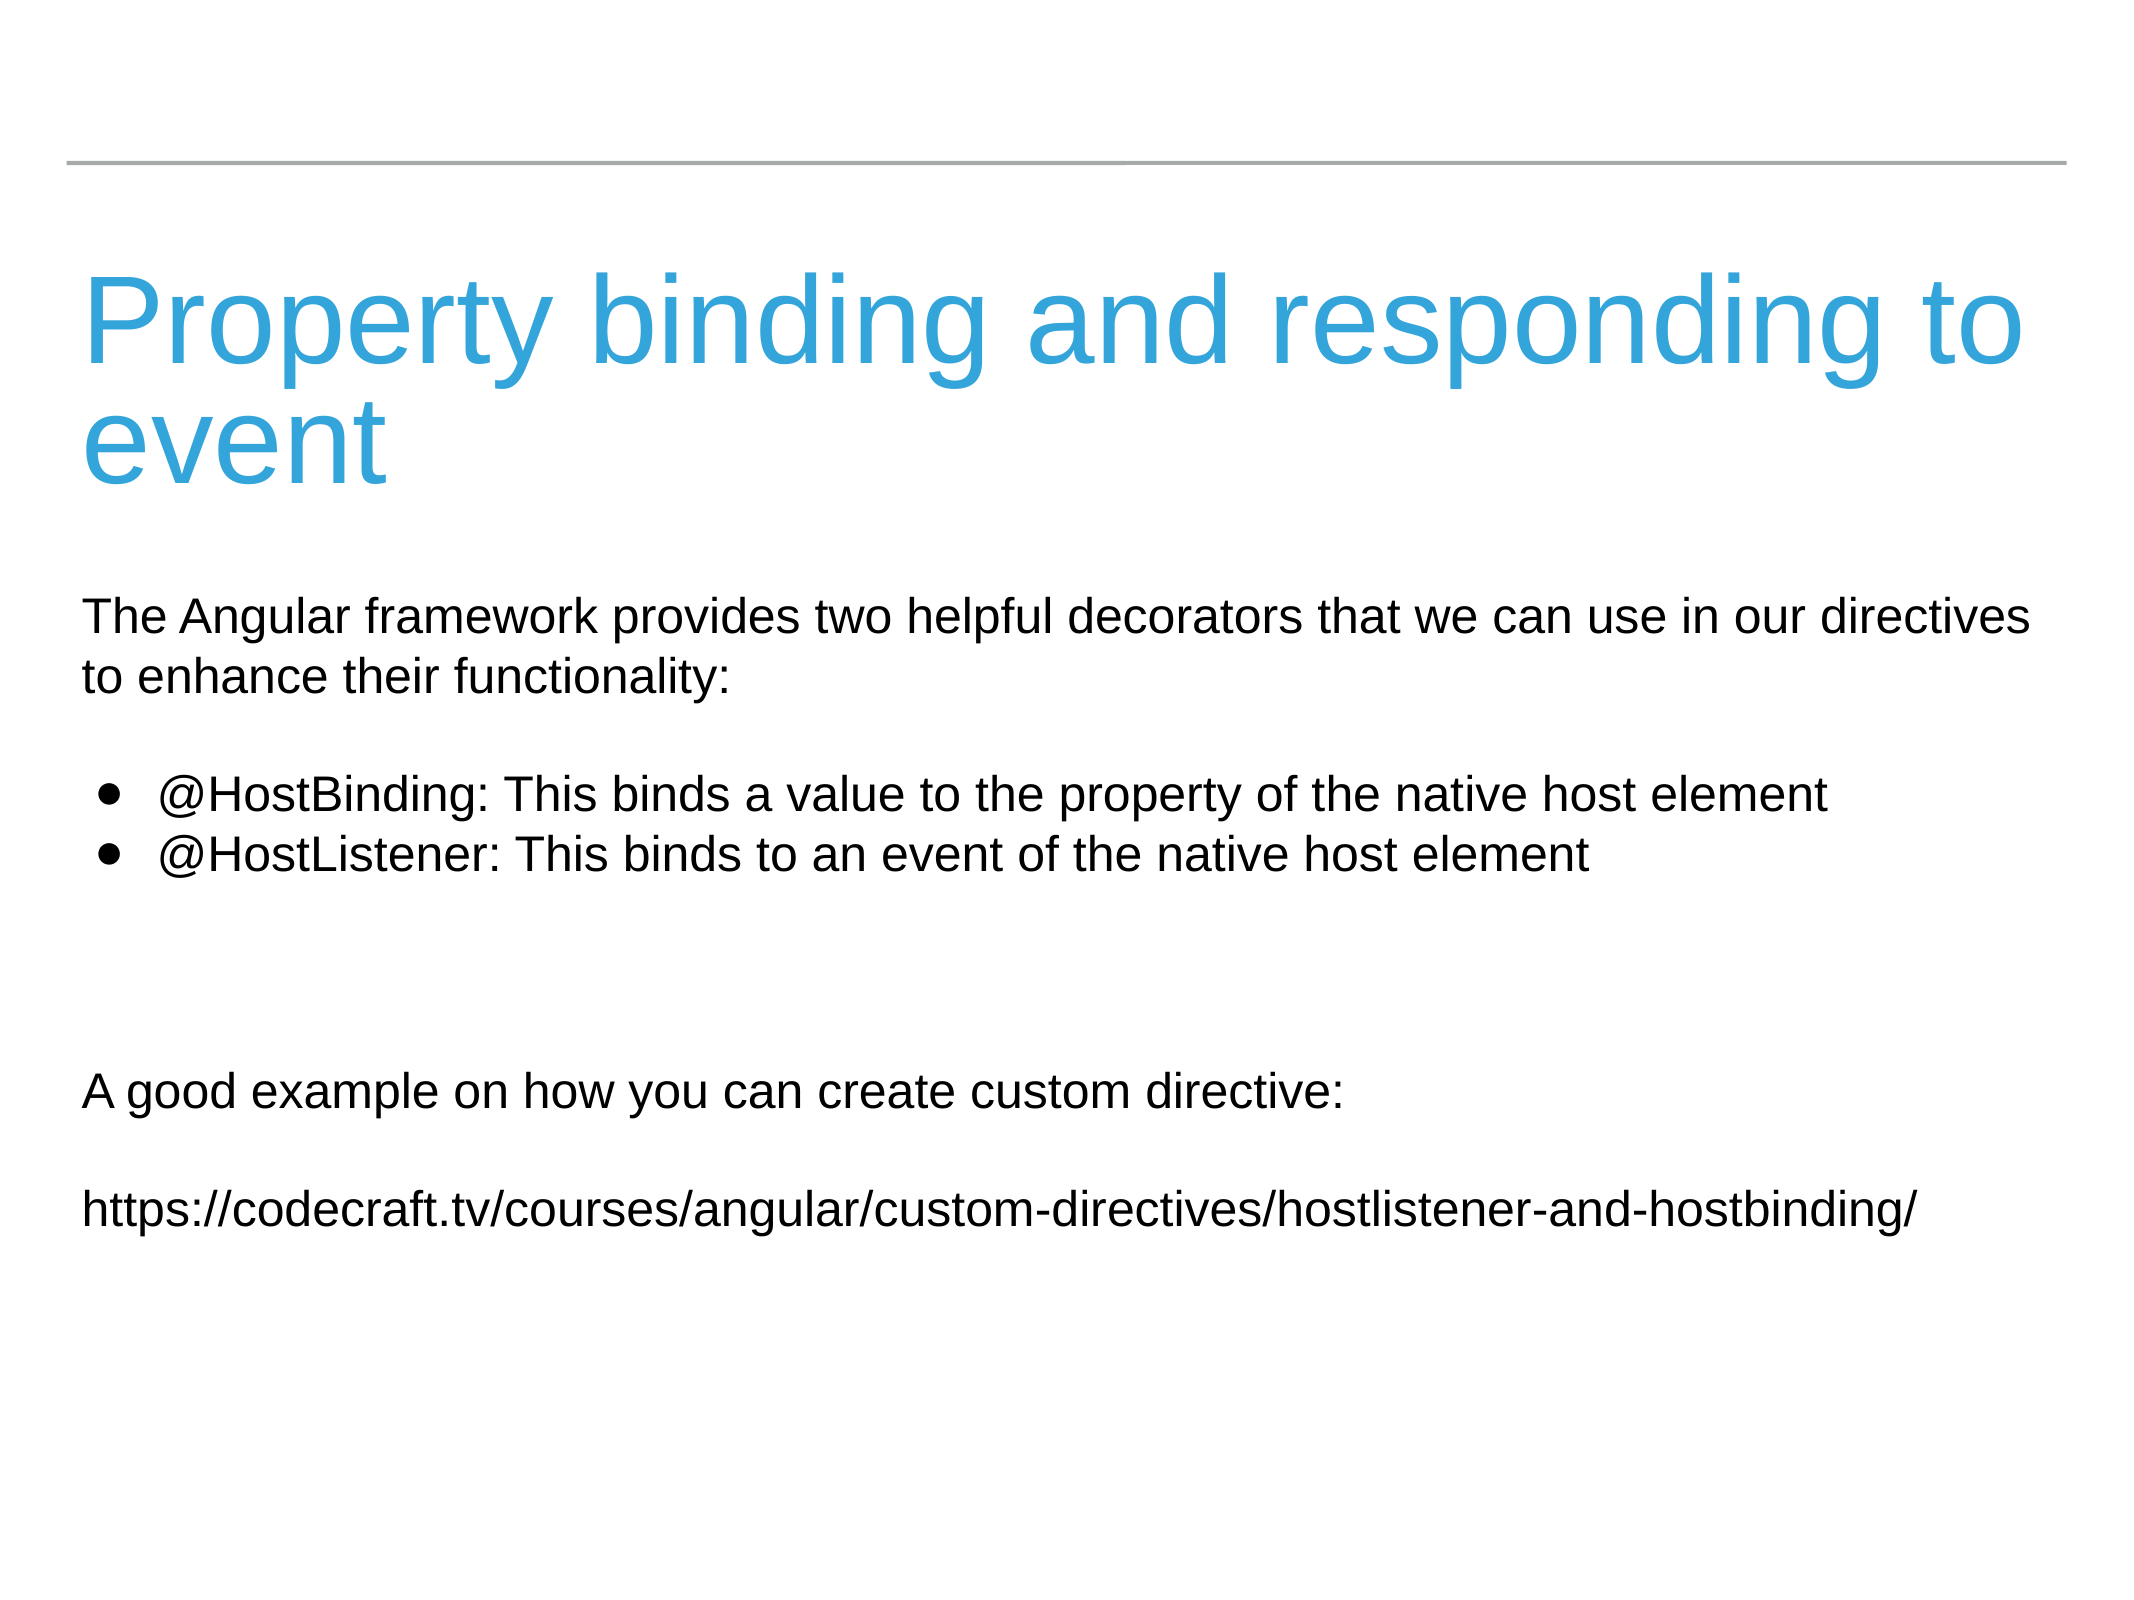

# Property binding and responding to event

The Angular framework provides two helpful decorators that we can use in our directives to enhance their functionality:
@HostBinding: This binds a value to the property of the native host element
@HostListener: This binds to an event of the native host element

A good example on how you can create custom directive:
https://codecraft.tv/courses/angular/custom-directives/hostlistener-and-hostbinding/